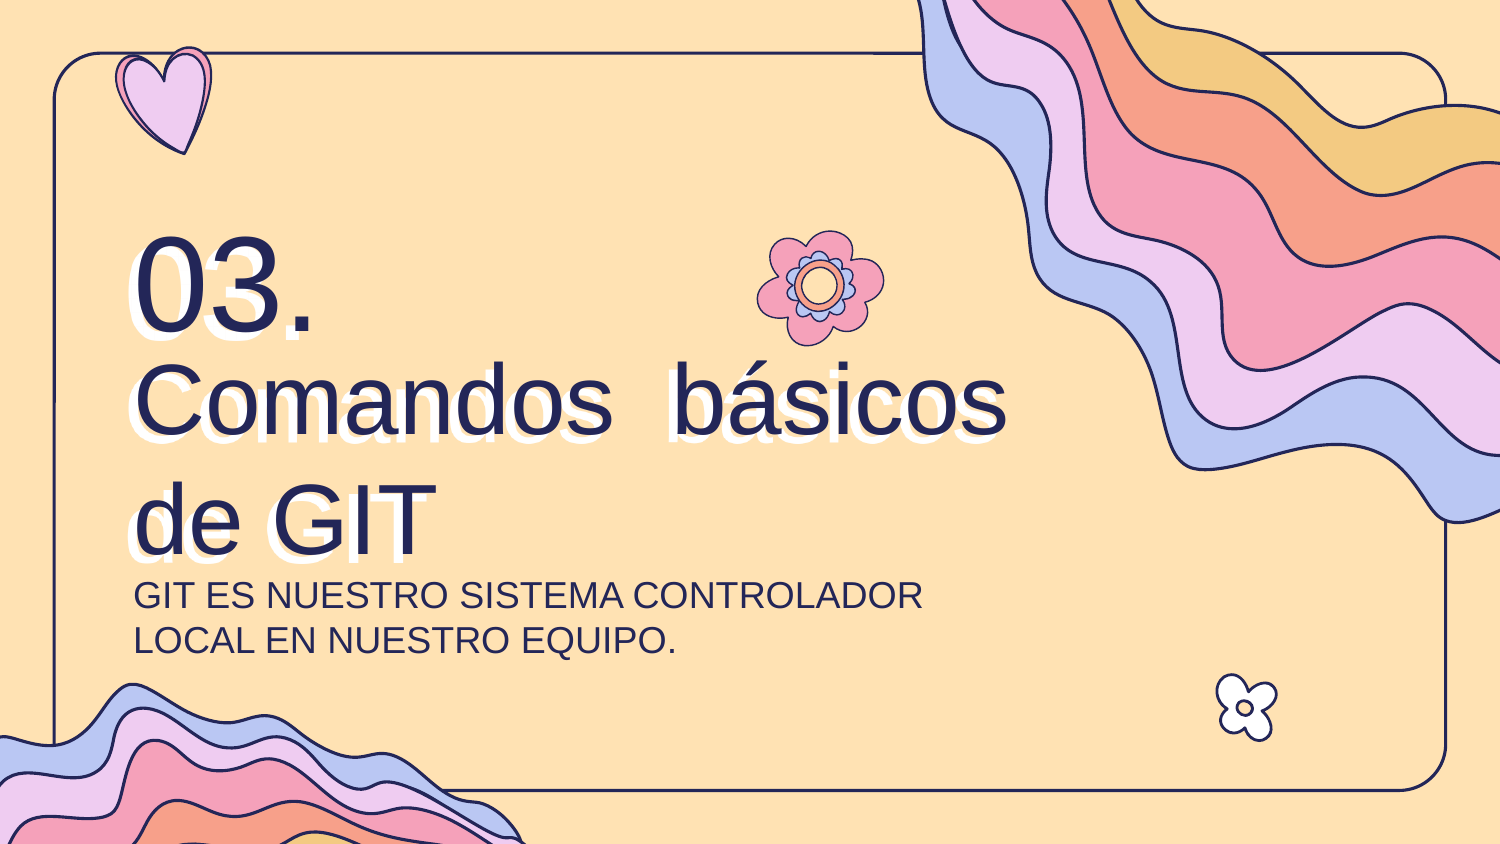

03.
# Comandos  básicos de GIT
GIT ES NUESTRO SISTEMA CONTROLADOR LOCAL EN NUESTRO EQUIPO.